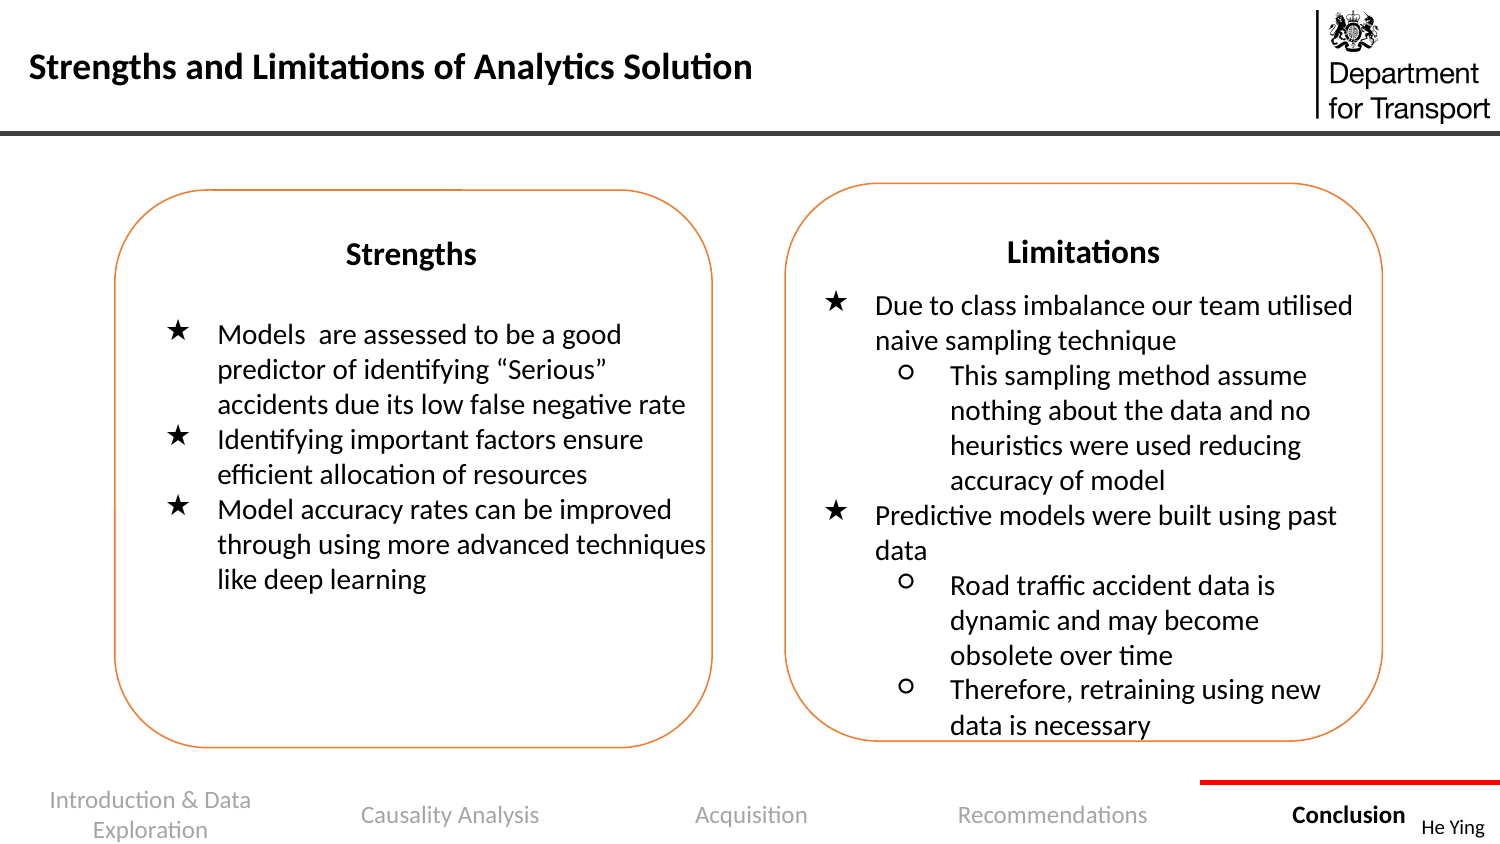

Strengths and Limitations of Analytics Solution

Limitations
Strengths
Due to class imbalance our team utilised naive sampling technique
This sampling method assume nothing about the data and no heuristics were used reducing accuracy of model
Predictive models were built using past data
Road traffic accident data is dynamic and may become obsolete over time
Therefore, retraining using new data is necessary
Models  are assessed to be a good predictor of identifying “Serious” accidents due its low false negative rate
Identifying important factors ensure efficient allocation of resources
Model accuracy rates can be improved through using more advanced techniques like deep learning
He Ying